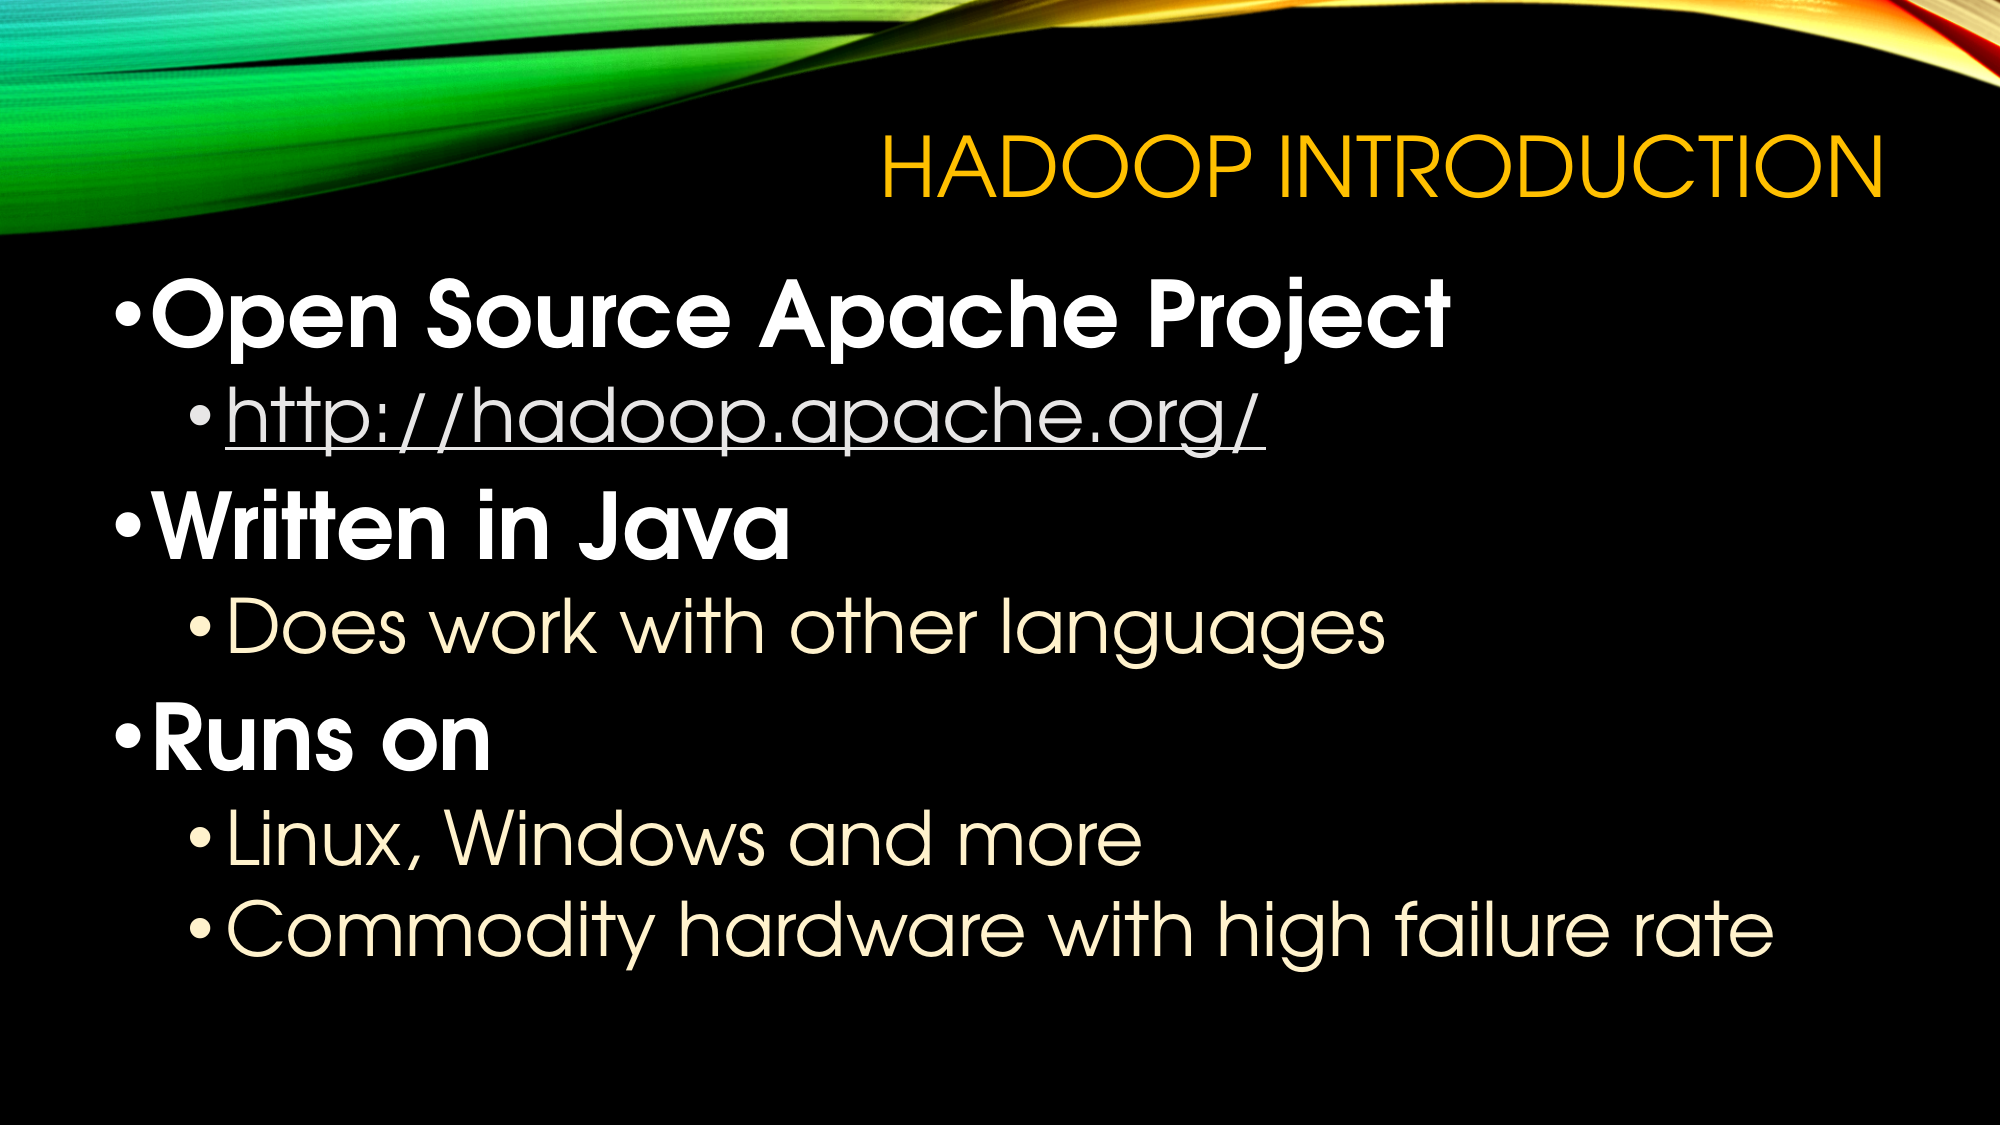

# HADOOP INTRODUCTION
Open Source Apache Project
http://hadoop.apache.org/
Written in Java
Does work with other languages
Runs on
Linux, Windows and more
Commodity hardware with high failure rate